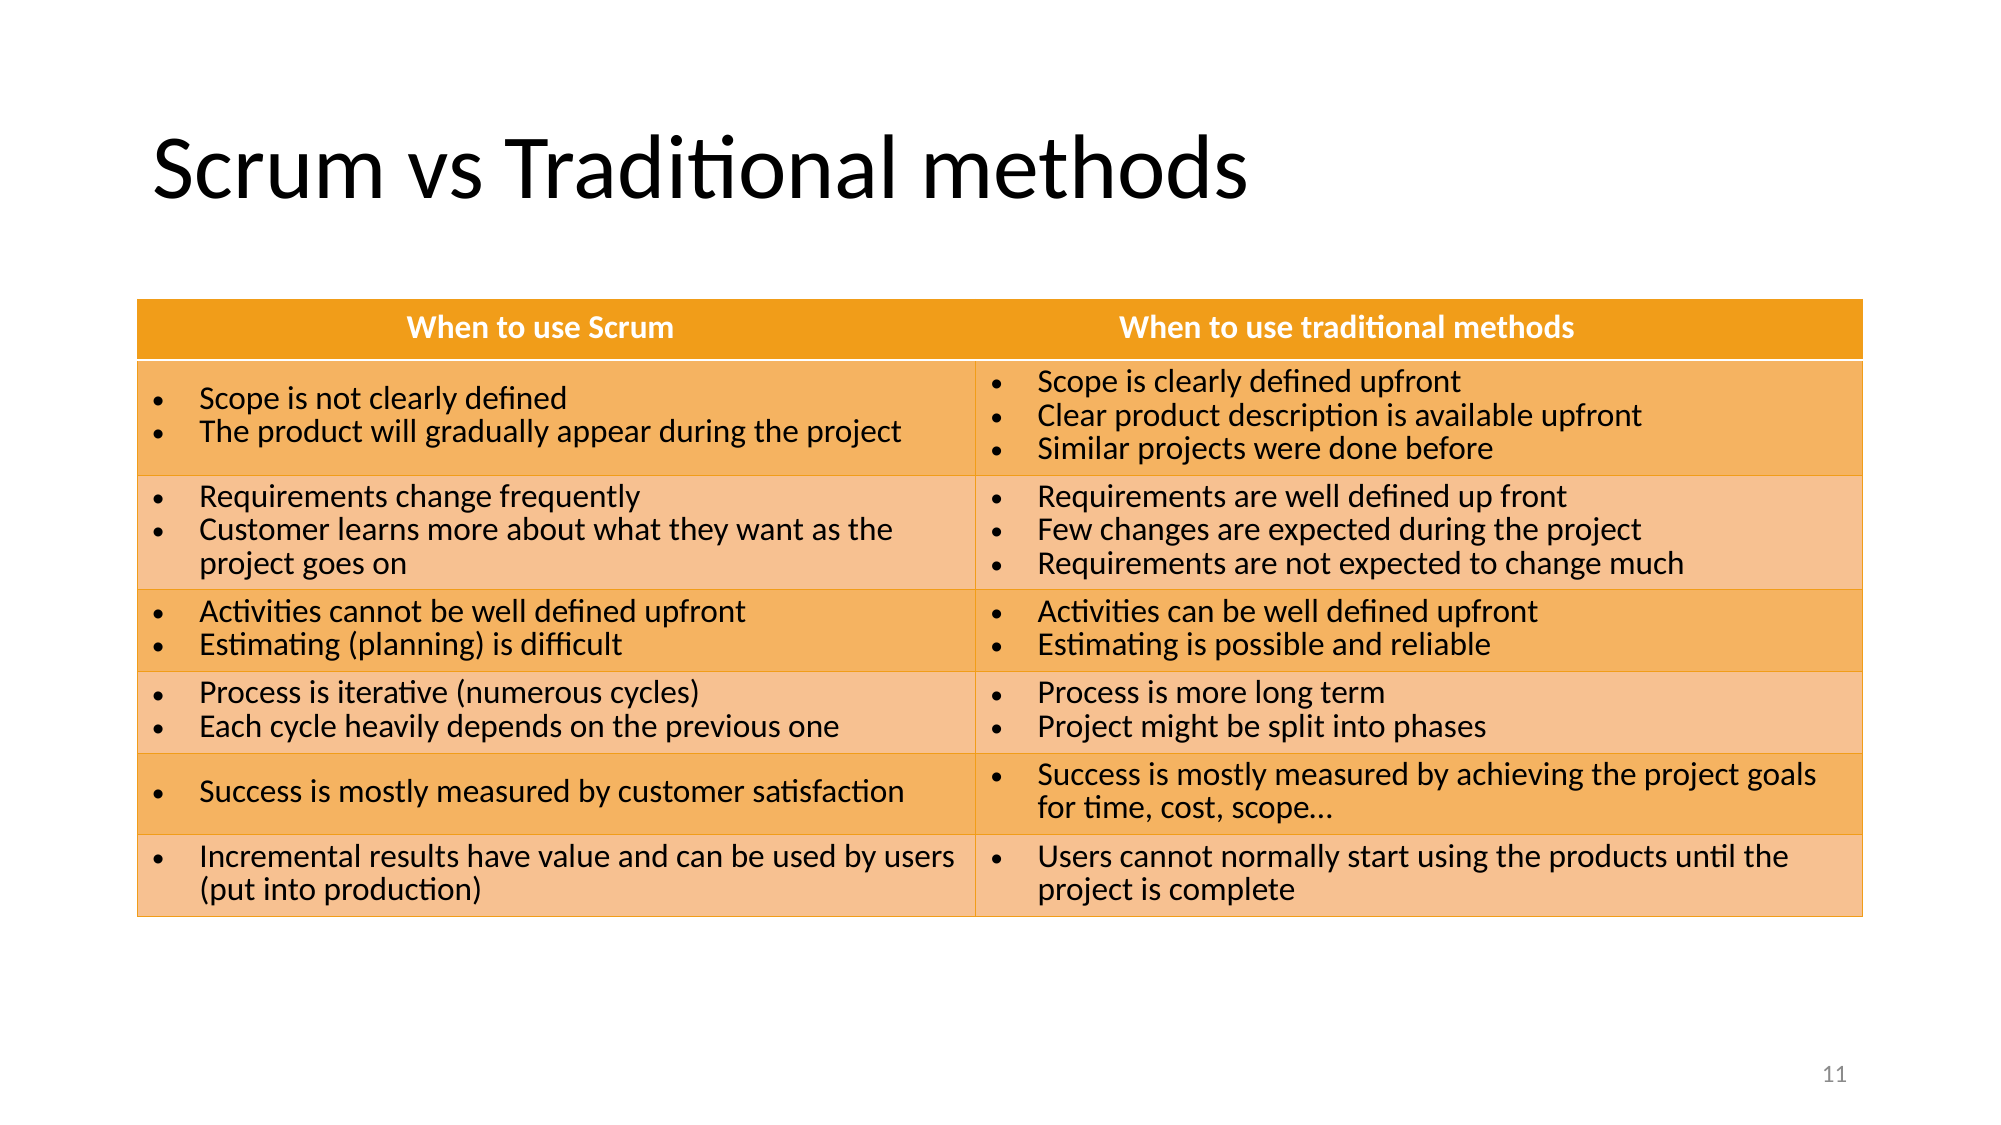

# Scrum vs Traditional methods
| When to use Scrum | When to use traditional methods |
| --- | --- |
| Scope is not clearly defined The product will gradually appear during the project | Scope is clearly defined upfront Clear product description is available upfront Similar projects were done before |
| Requirements change frequently Customer learns more about what they want as the project goes on | Requirements are well defined up front Few changes are expected during the project Requirements are not expected to change much |
| Activities cannot be well defined upfront Estimating (planning) is difficult | Activities can be well defined upfront Estimating is possible and reliable |
| Process is iterative (numerous cycles) Each cycle heavily depends on the previous one | Process is more long term Project might be split into phases |
| Success is mostly measured by customer satisfaction | Success is mostly measured by achieving the project goals for time, cost, scope… |
| Incremental results have value and can be used by users (put into production) | Users cannot normally start using the products until the project is complete |
11